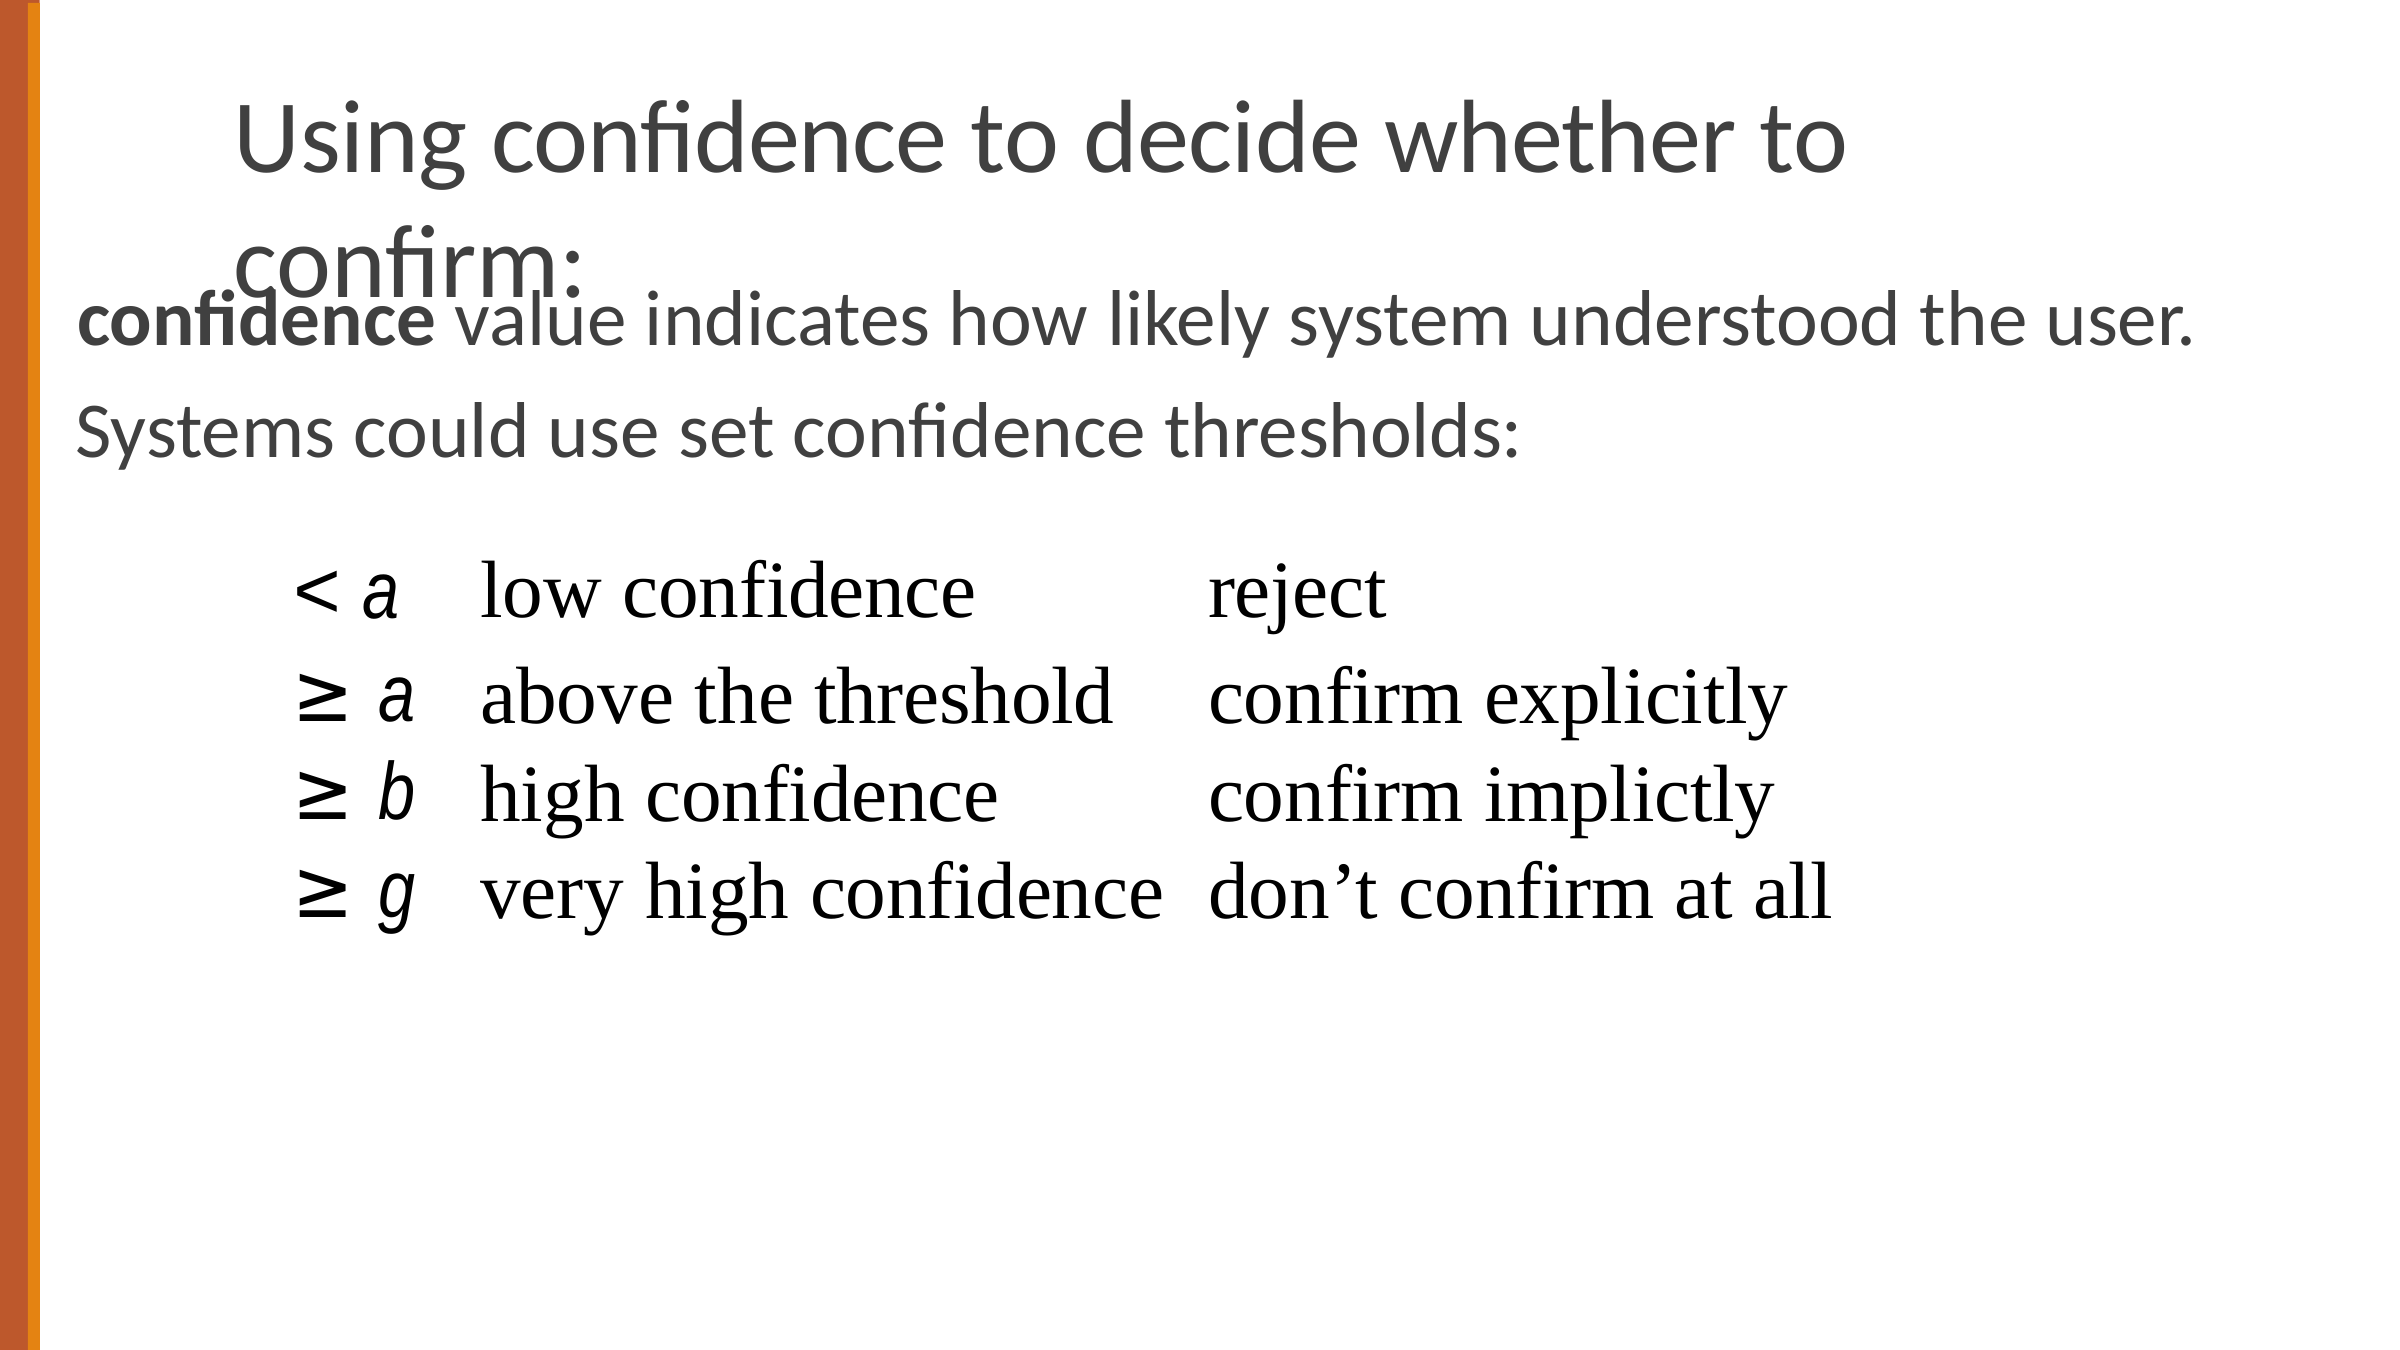

# Using confidence to decide whether to confirm:
confidence value indicates how likely system understood the user.
Systems could use set confidence thresholds:
| < a | low confidence | reject |
| --- | --- | --- |
| ≥ a | above the threshold | confirm explicitly |
| ≥ b | high confidence | confirm implictly |
| ≥ g | very high confidence | don’t confirm at all |